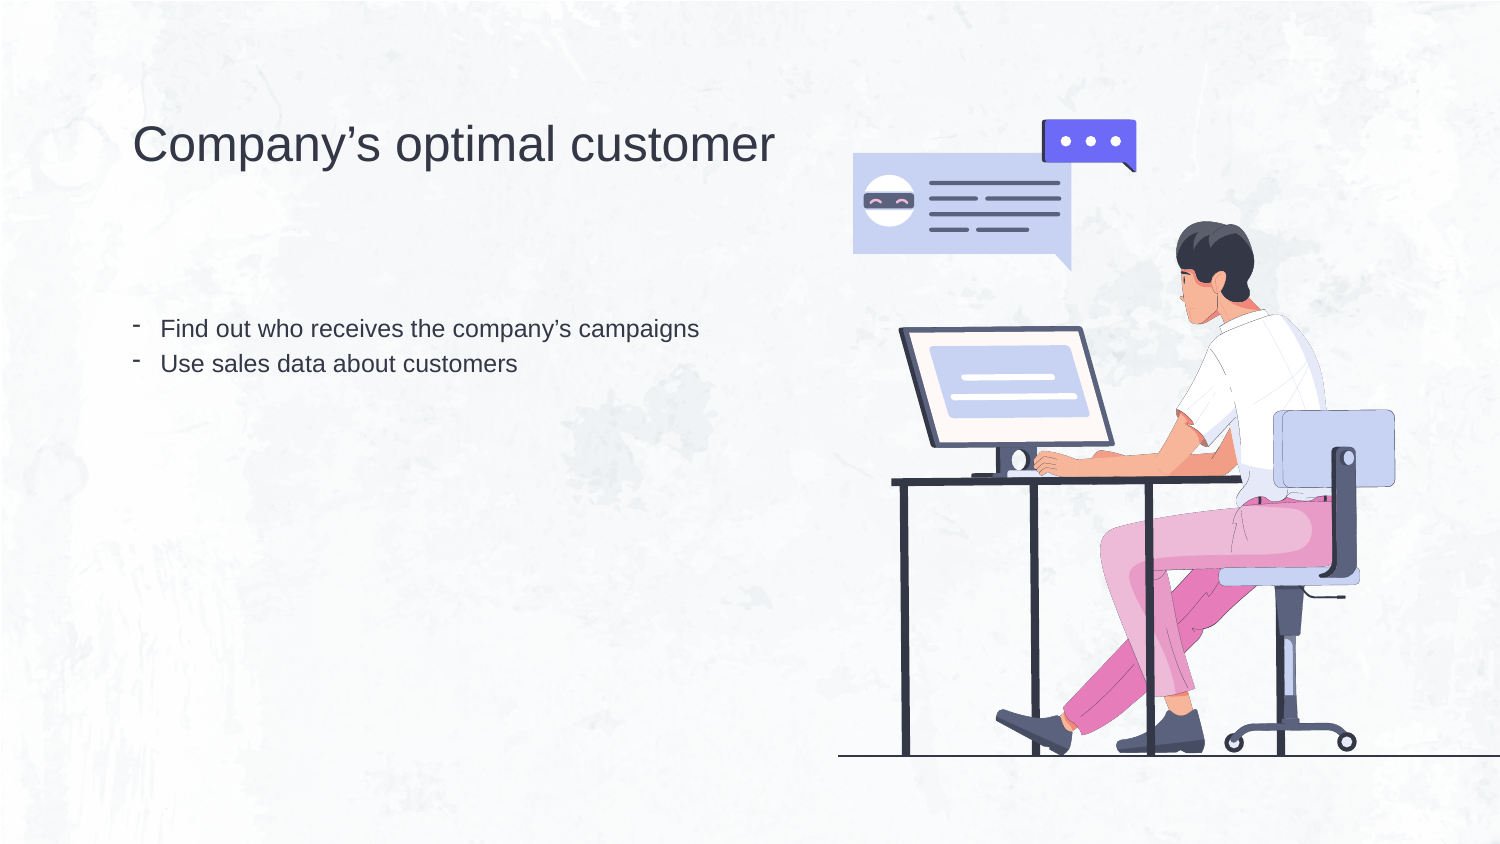

# Company’s optimal customer

Find out who receives the company’s campaigns
Use sales data about customers